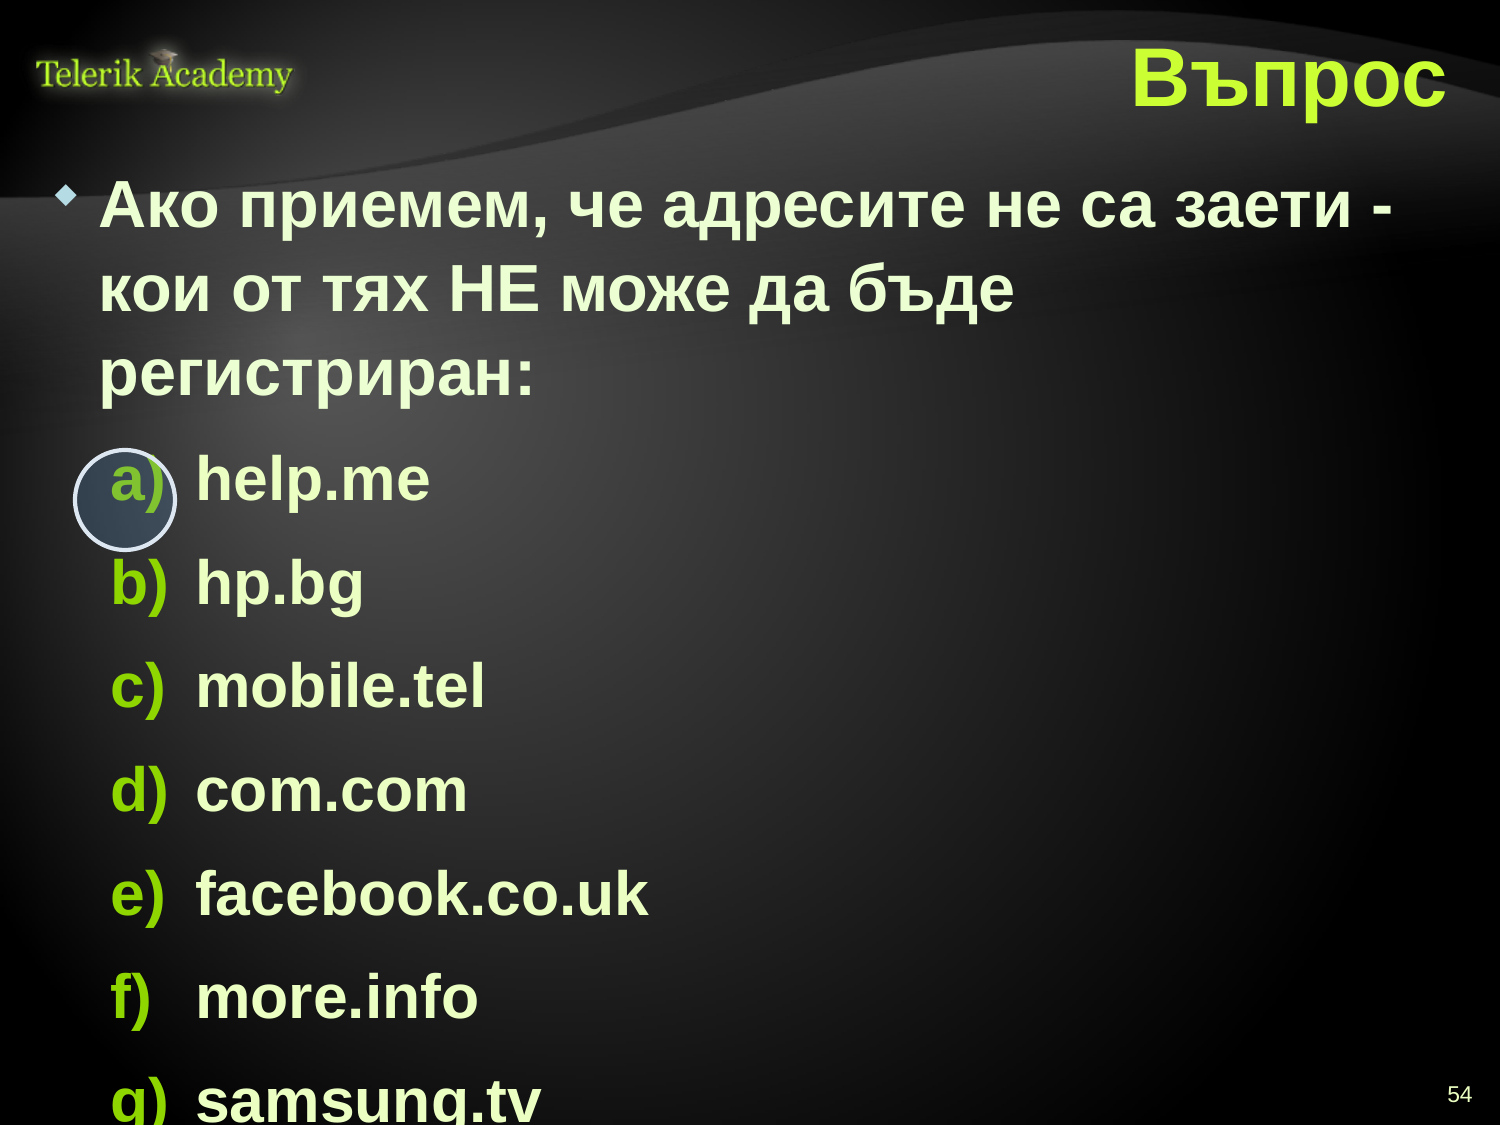

# Въпрос
Ако приемем, че адресите не са заети - кои от тях НЕ може да бъде регистриран:
help.me
hp.bg
mobile.tel
com.com
facebook.co.uk
more.info
samsung.tv

54